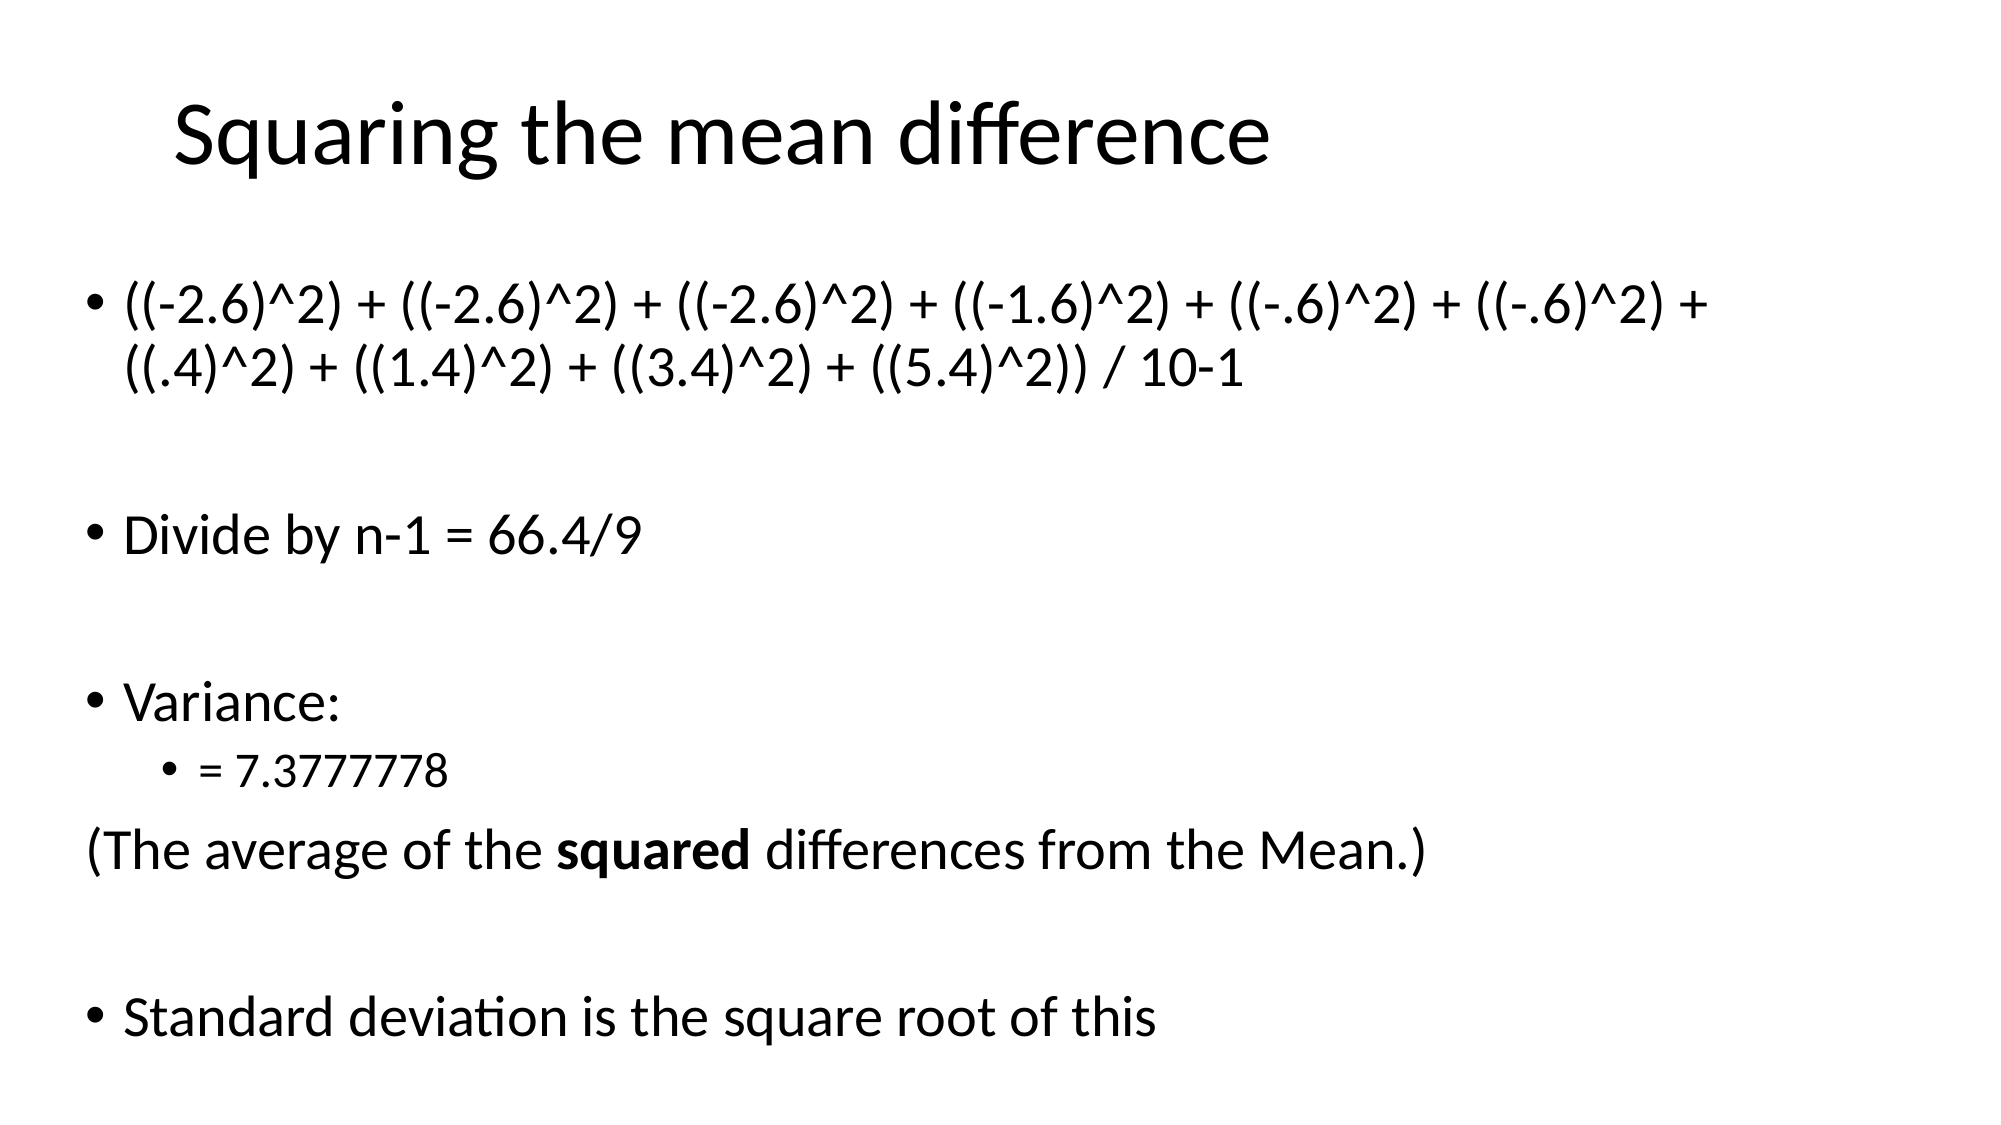

# Squaring the mean difference
((-2.6)^2) + ((-2.6)^2) + ((-2.6)^2) + ((-1.6)^2) + ((-.6)^2) + ((-.6)^2) + ((.4)^2) + ((1.4)^2) + ((3.4)^2) + ((5.4)^2)) / 10-1

Divide by n-1 = 66.4/9

Variance:
= 7.3777778
(The average of the squared differences from the Mean.)

Standard deviation is the square root of this